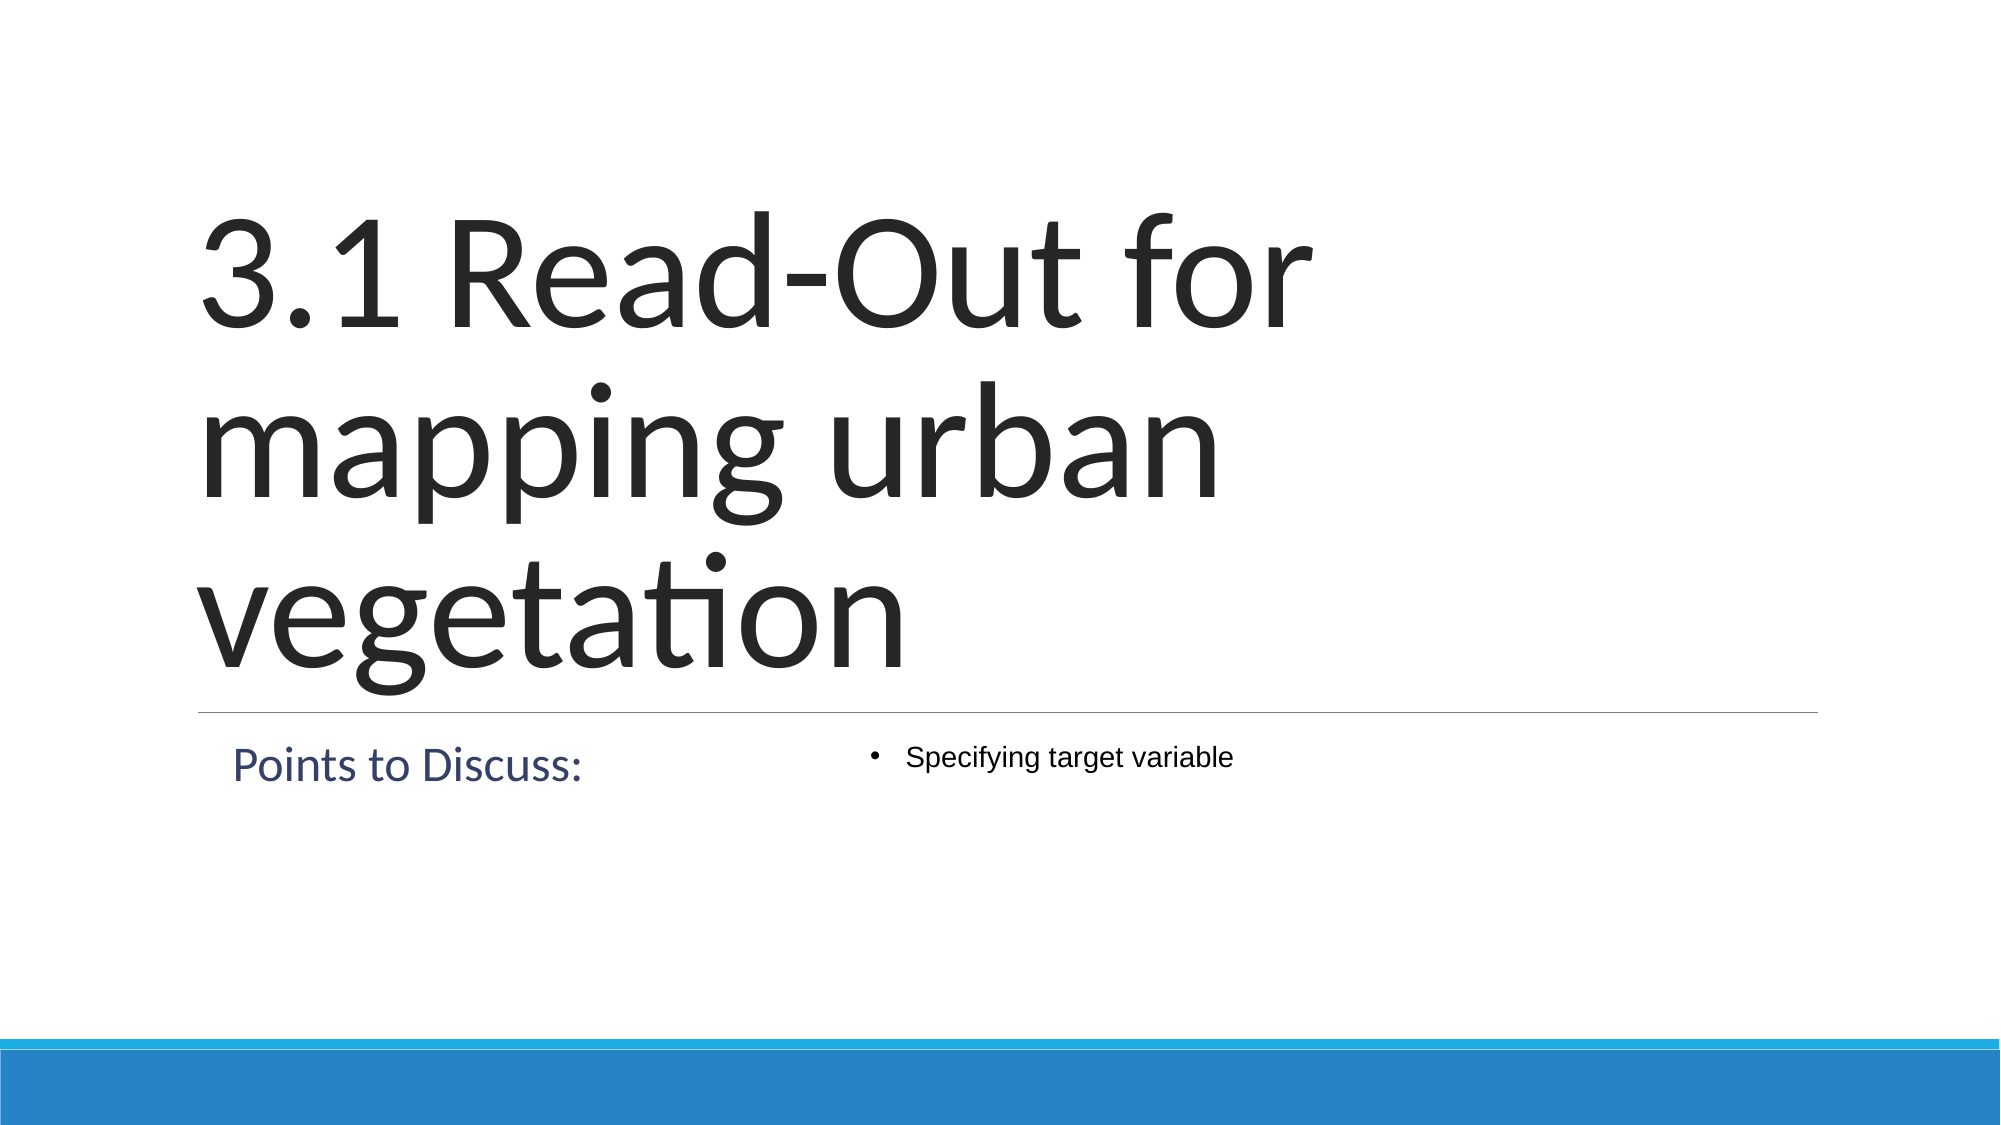

# 3.1 Read-Out for mapping urban vegetation
Points to Discuss:
Specifying target variable